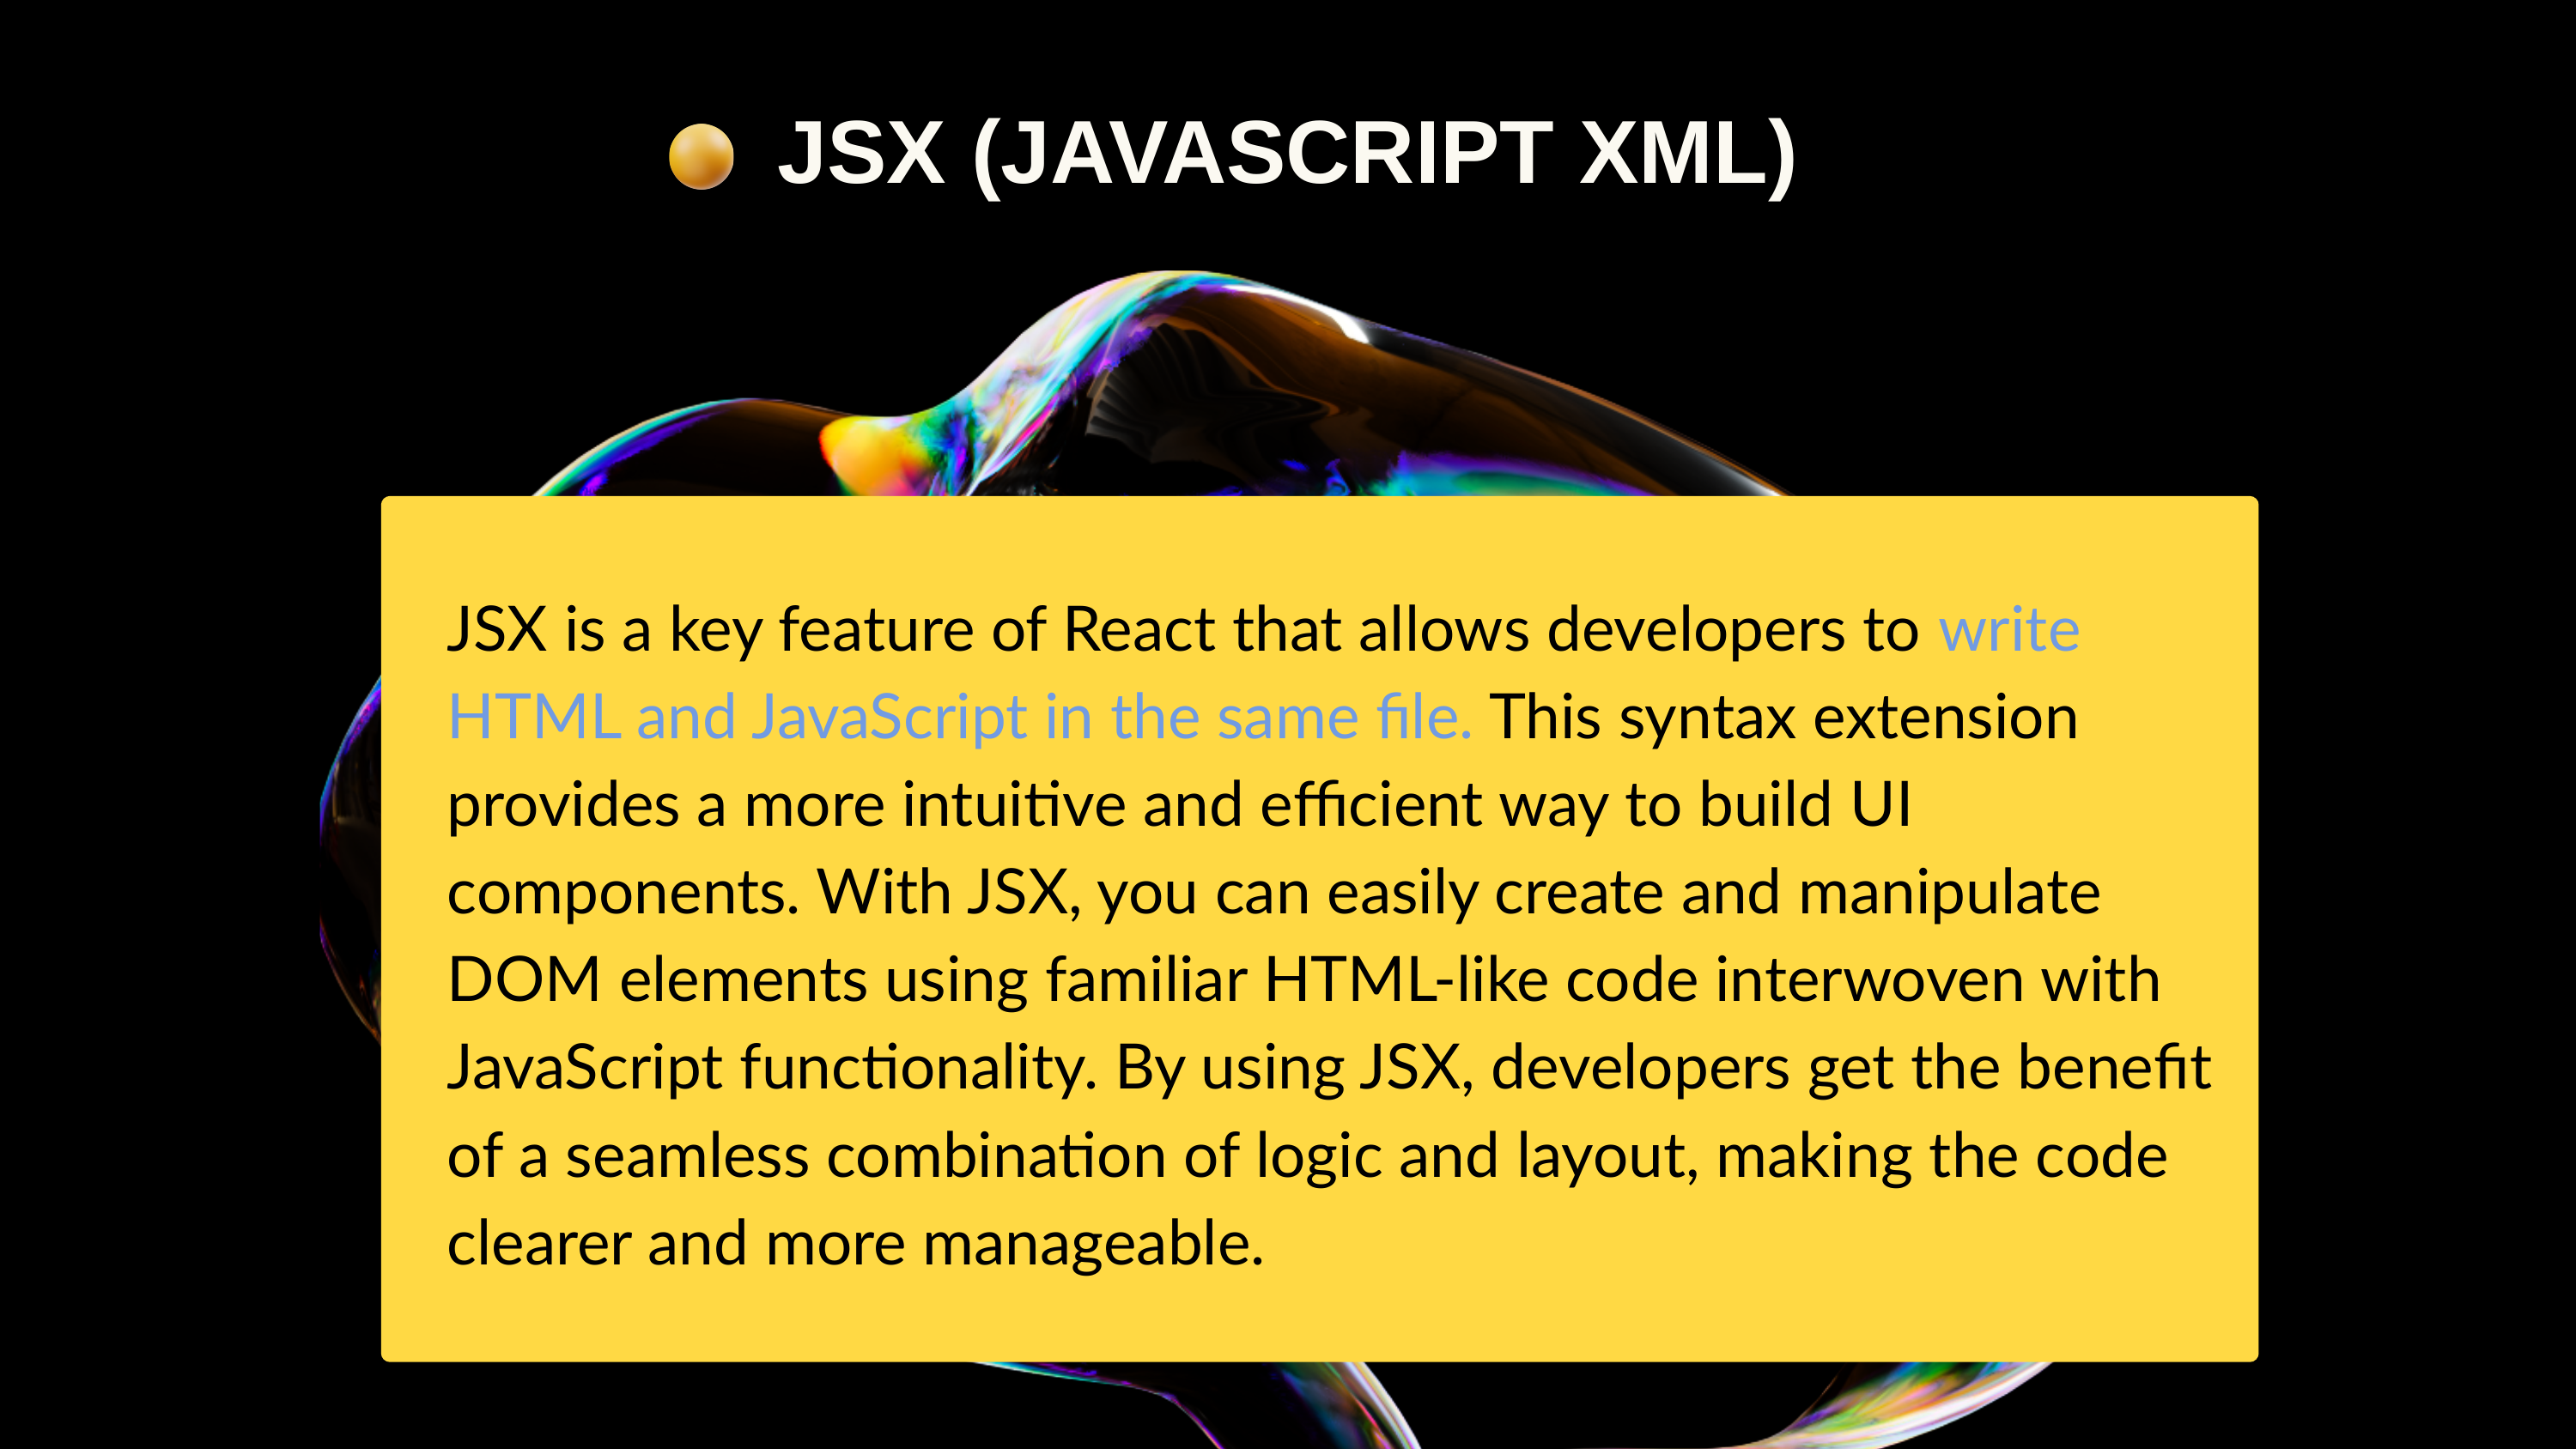

JSX (JAVASCRIPT XML)

JSX is a key feature of React that allows developers to write HTML and JavaScript in the same file. This syntax extension provides a more intuitive and efficient way to build UI components. With JSX, you can easily create and manipulate DOM elements using familiar HTML-like code interwoven with JavaScript functionality. By using JSX, developers get the benefit of a seamless combination of logic and layout, making the code clearer and more manageable.